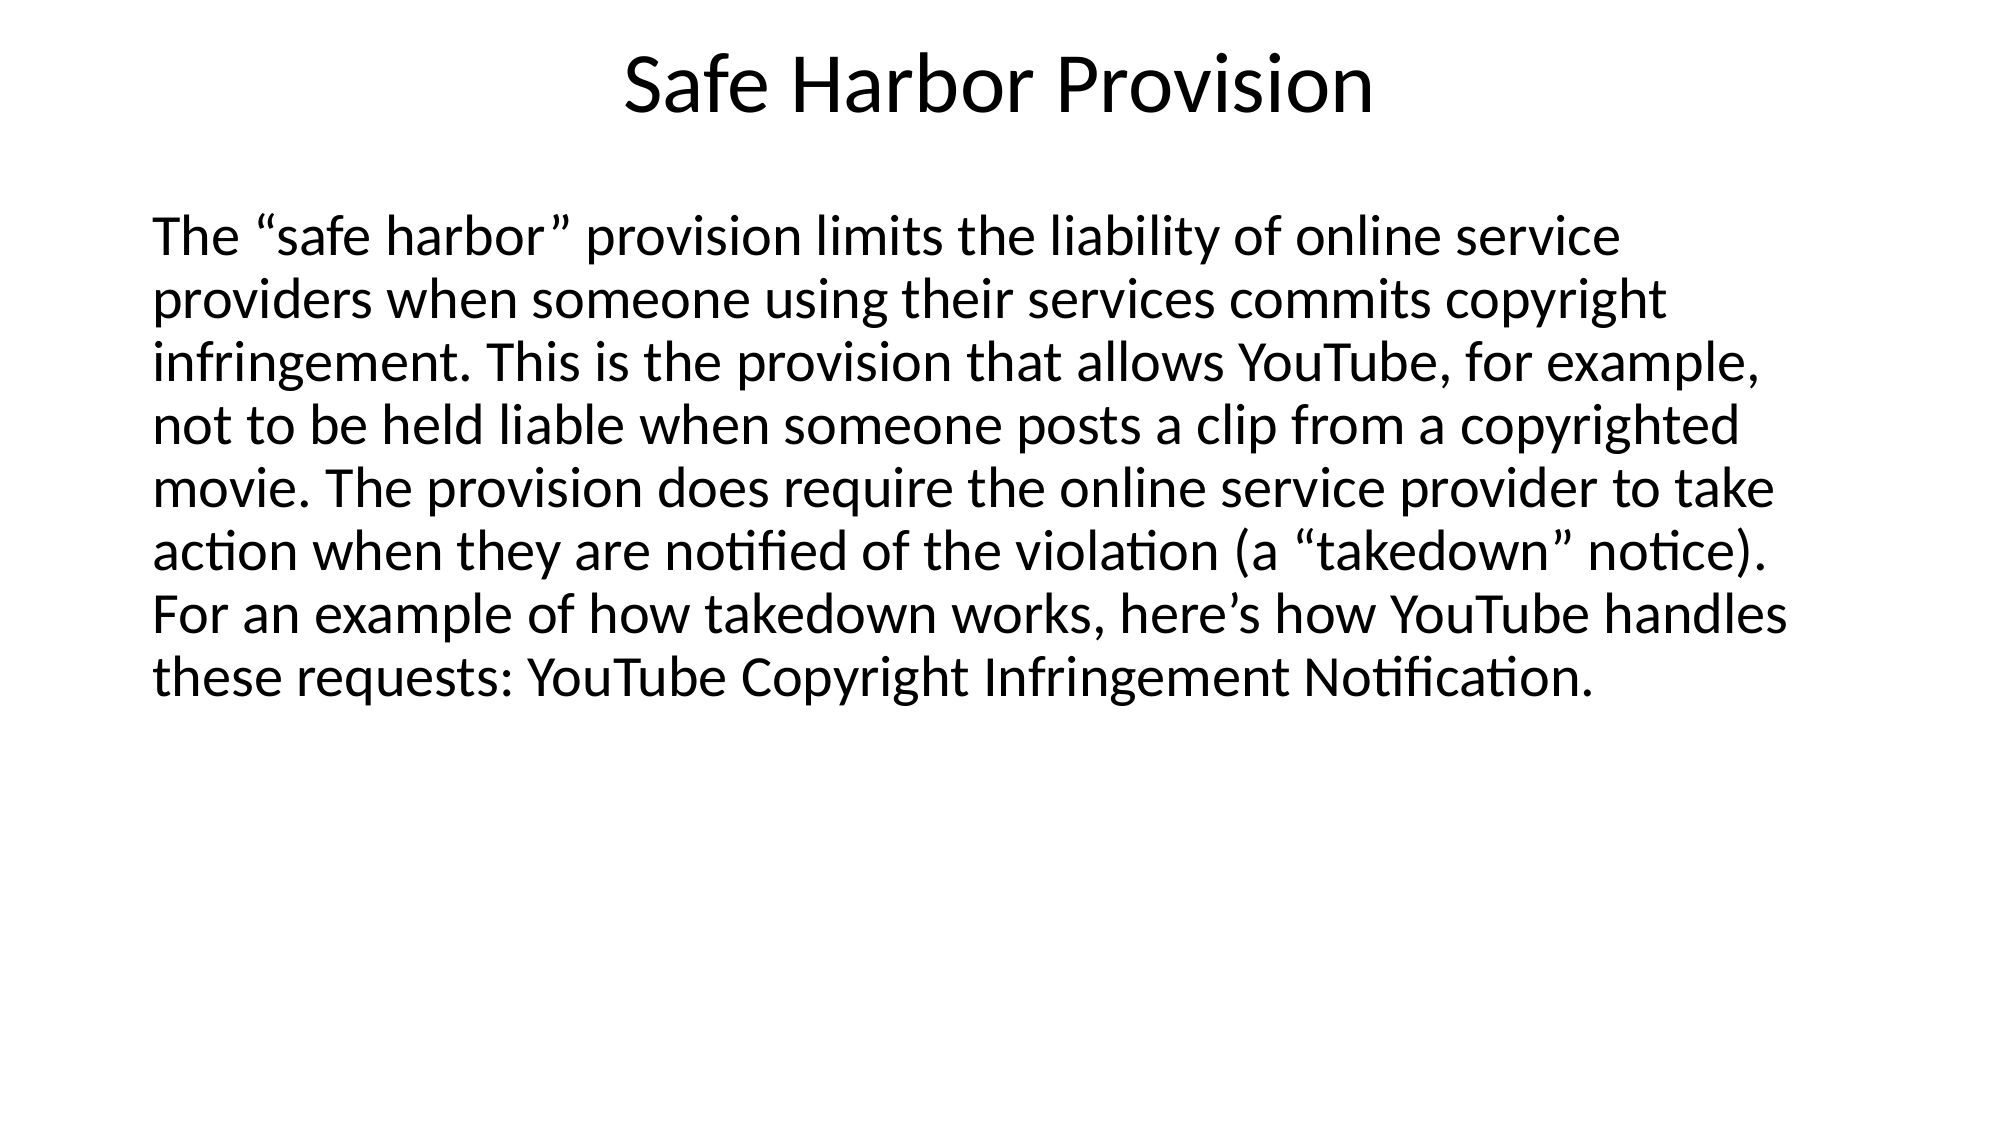

# Safe Harbor Provision
The “safe harbor” provision limits the liability of online service providers when someone using their services commits copyright infringement. This is the provision that allows YouTube, for example, not to be held liable when someone posts a clip from a copyrighted movie. The provision does require the online service provider to take action when they are notified of the violation (a “takedown” notice). For an example of how takedown works, here’s how YouTube handles these requests: YouTube Copyright Infringement Notification.